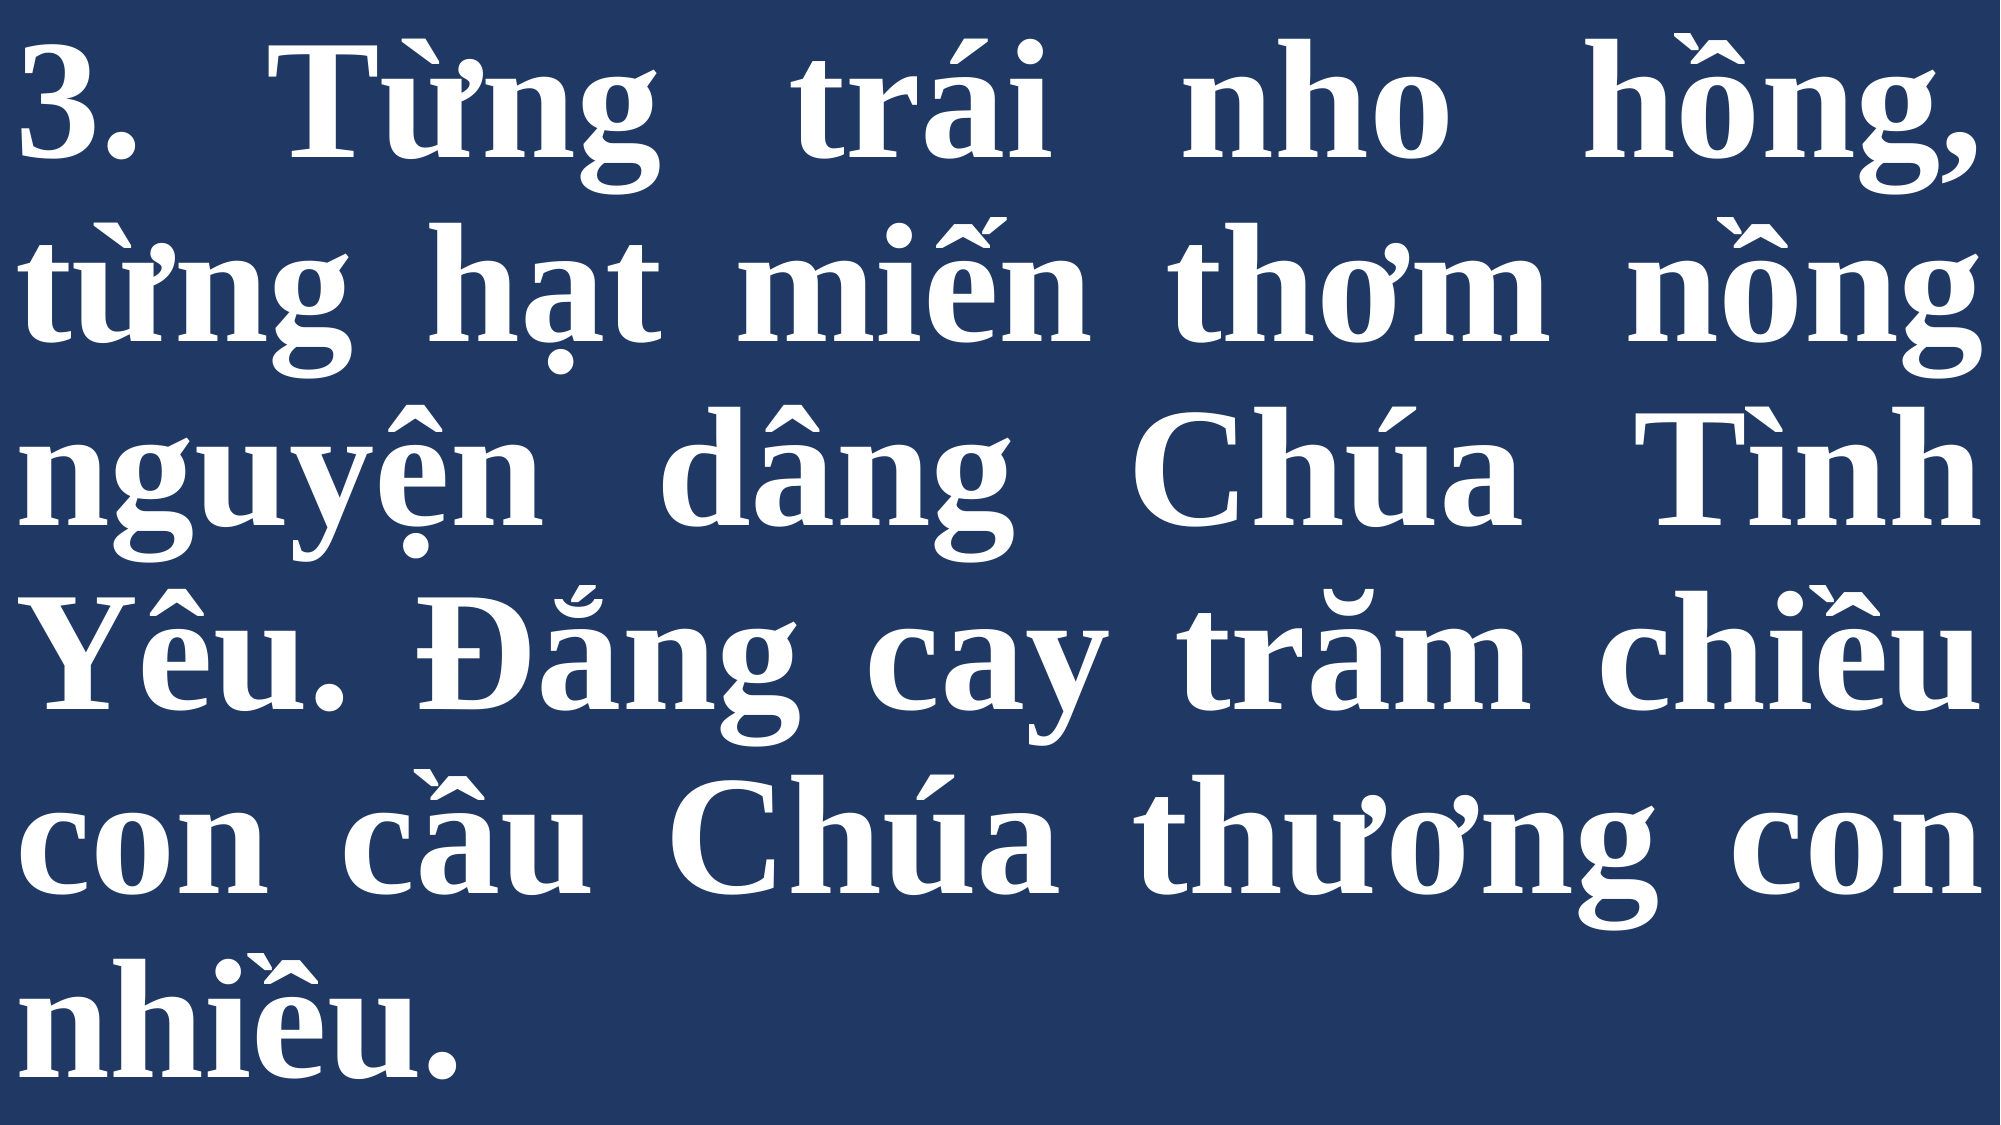

# 3. Từng trái nho hồng, từng hạt miến thơm nồng nguyện dâng Chúa Tình Yêu. Đắng cay trăm chiều con cầu Chúa thương con nhiều.